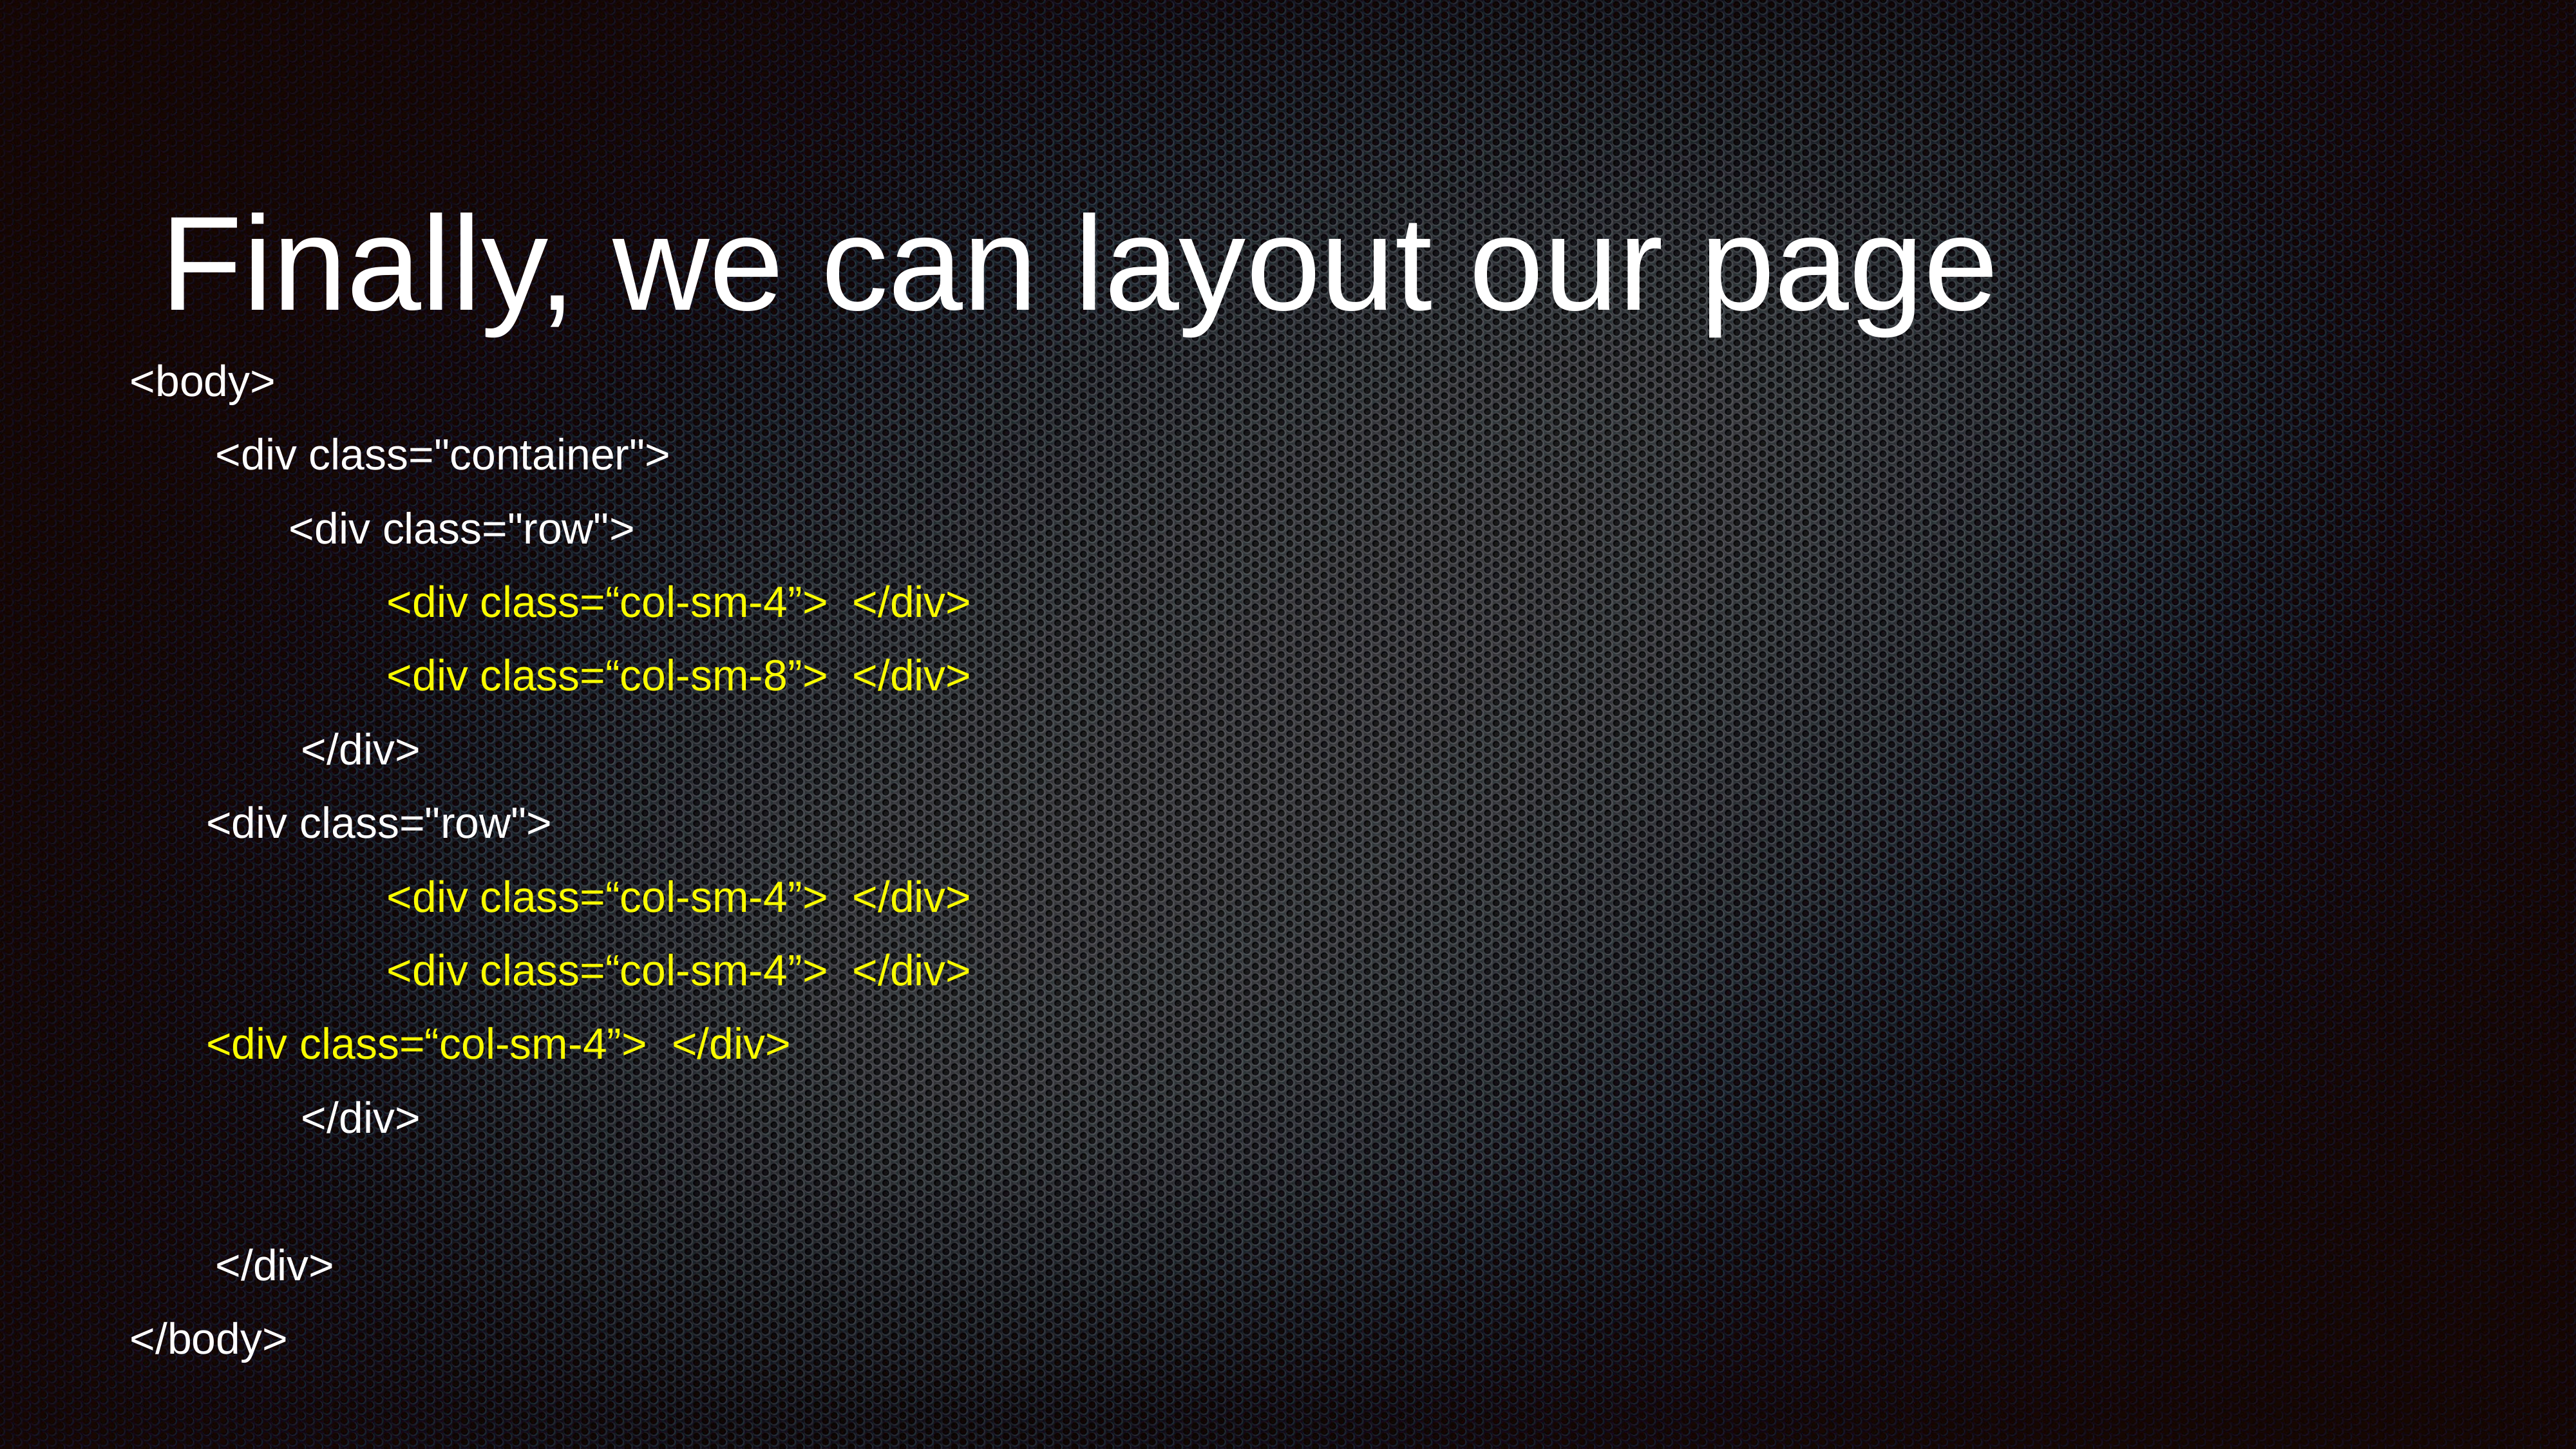

# Finally, we can layout our page
<body>
       <div class="container">
             <div class="row">
                     <div class=“col-sm-4”>  </div>
                     <div class=“col-sm-8”>  </div>
              </div>
				<div class="row">
                     <div class=“col-sm-4”>  </div>
                     <div class=“col-sm-4”>  </div>
						<div class=“col-sm-4”>  </div>
              </div>

       </div>
</body>